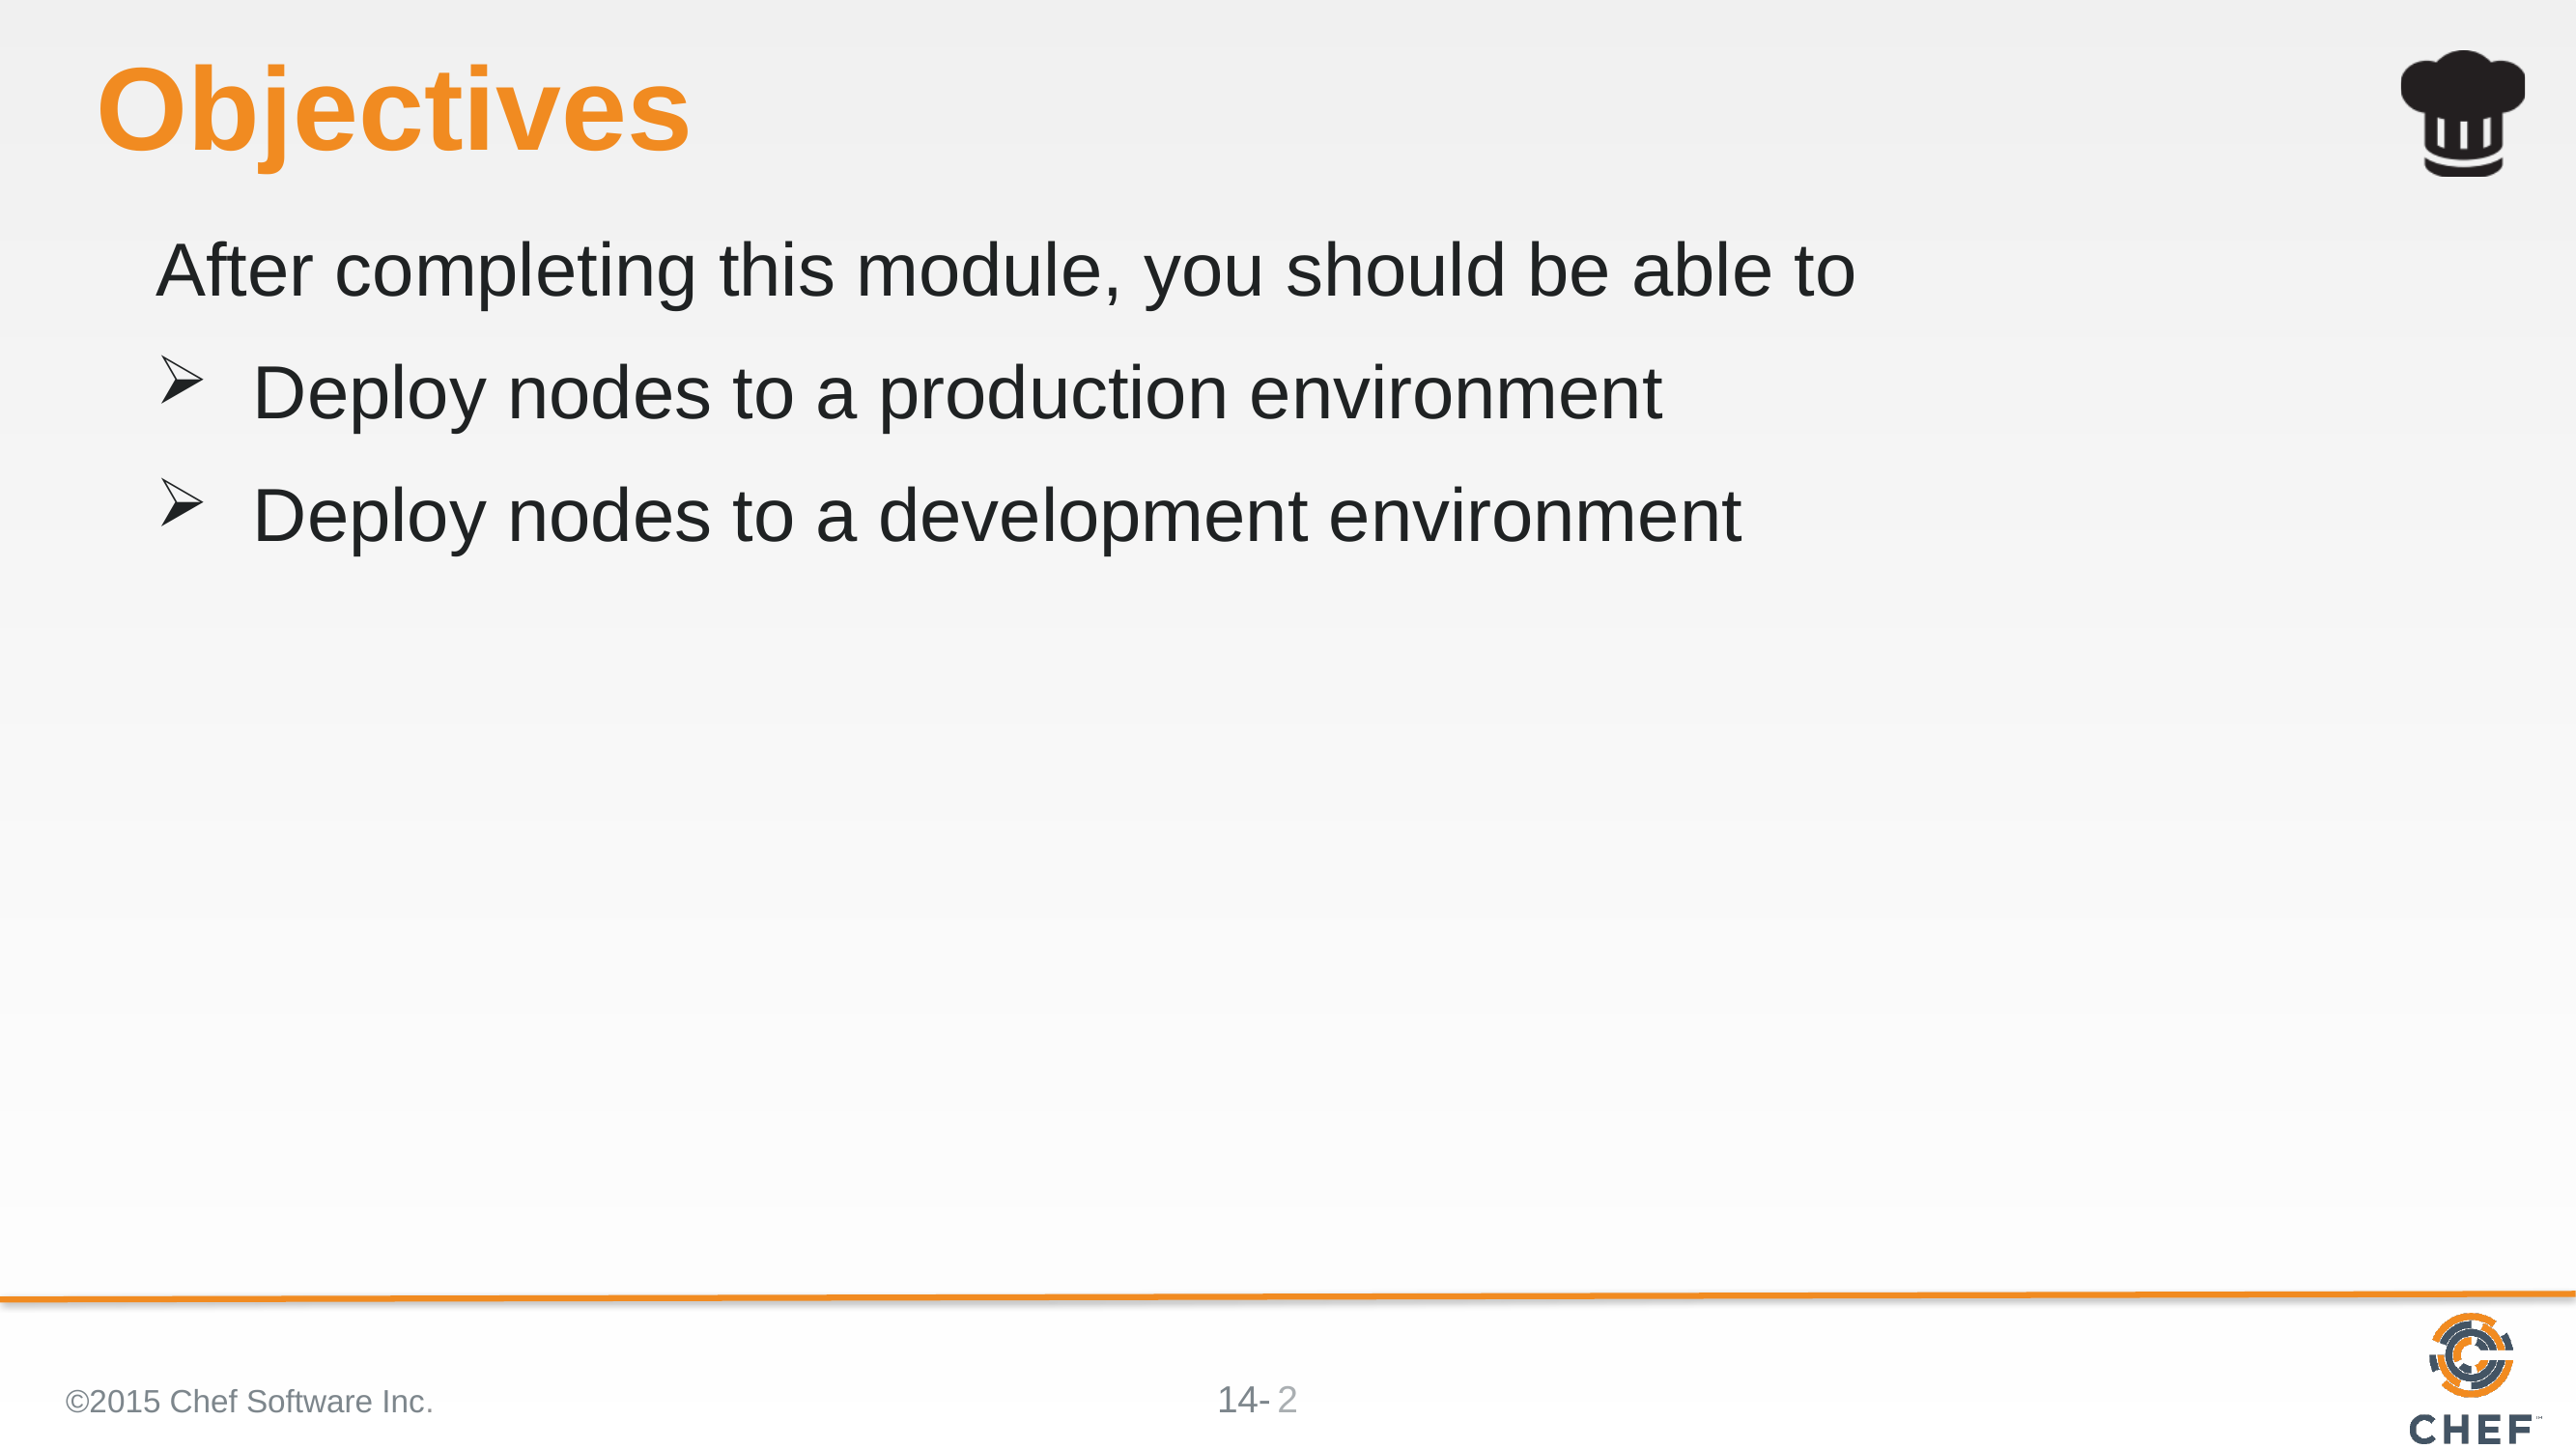

# Objectives
After completing this module, you should be able to
Deploy nodes to a production environment
Deploy nodes to a development environment

©2015 Chef Software Inc.
2